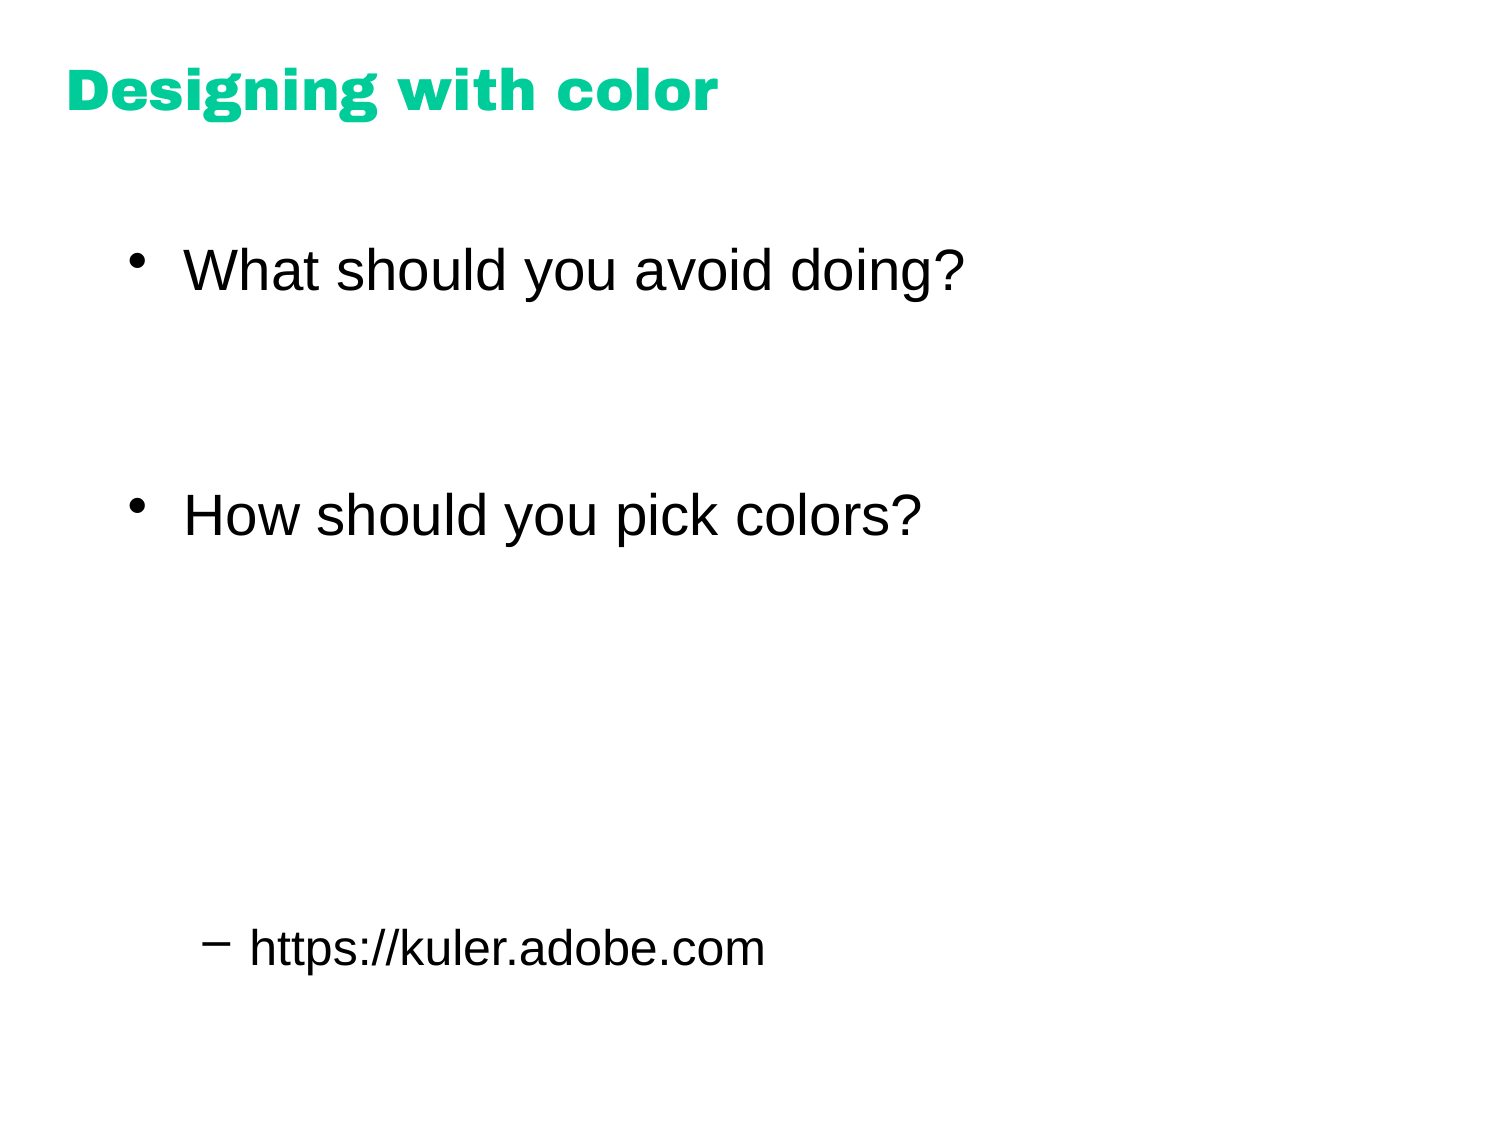

# Designing with color
What should you avoid doing?

How should you pick colors?

https://kuler.adobe.com